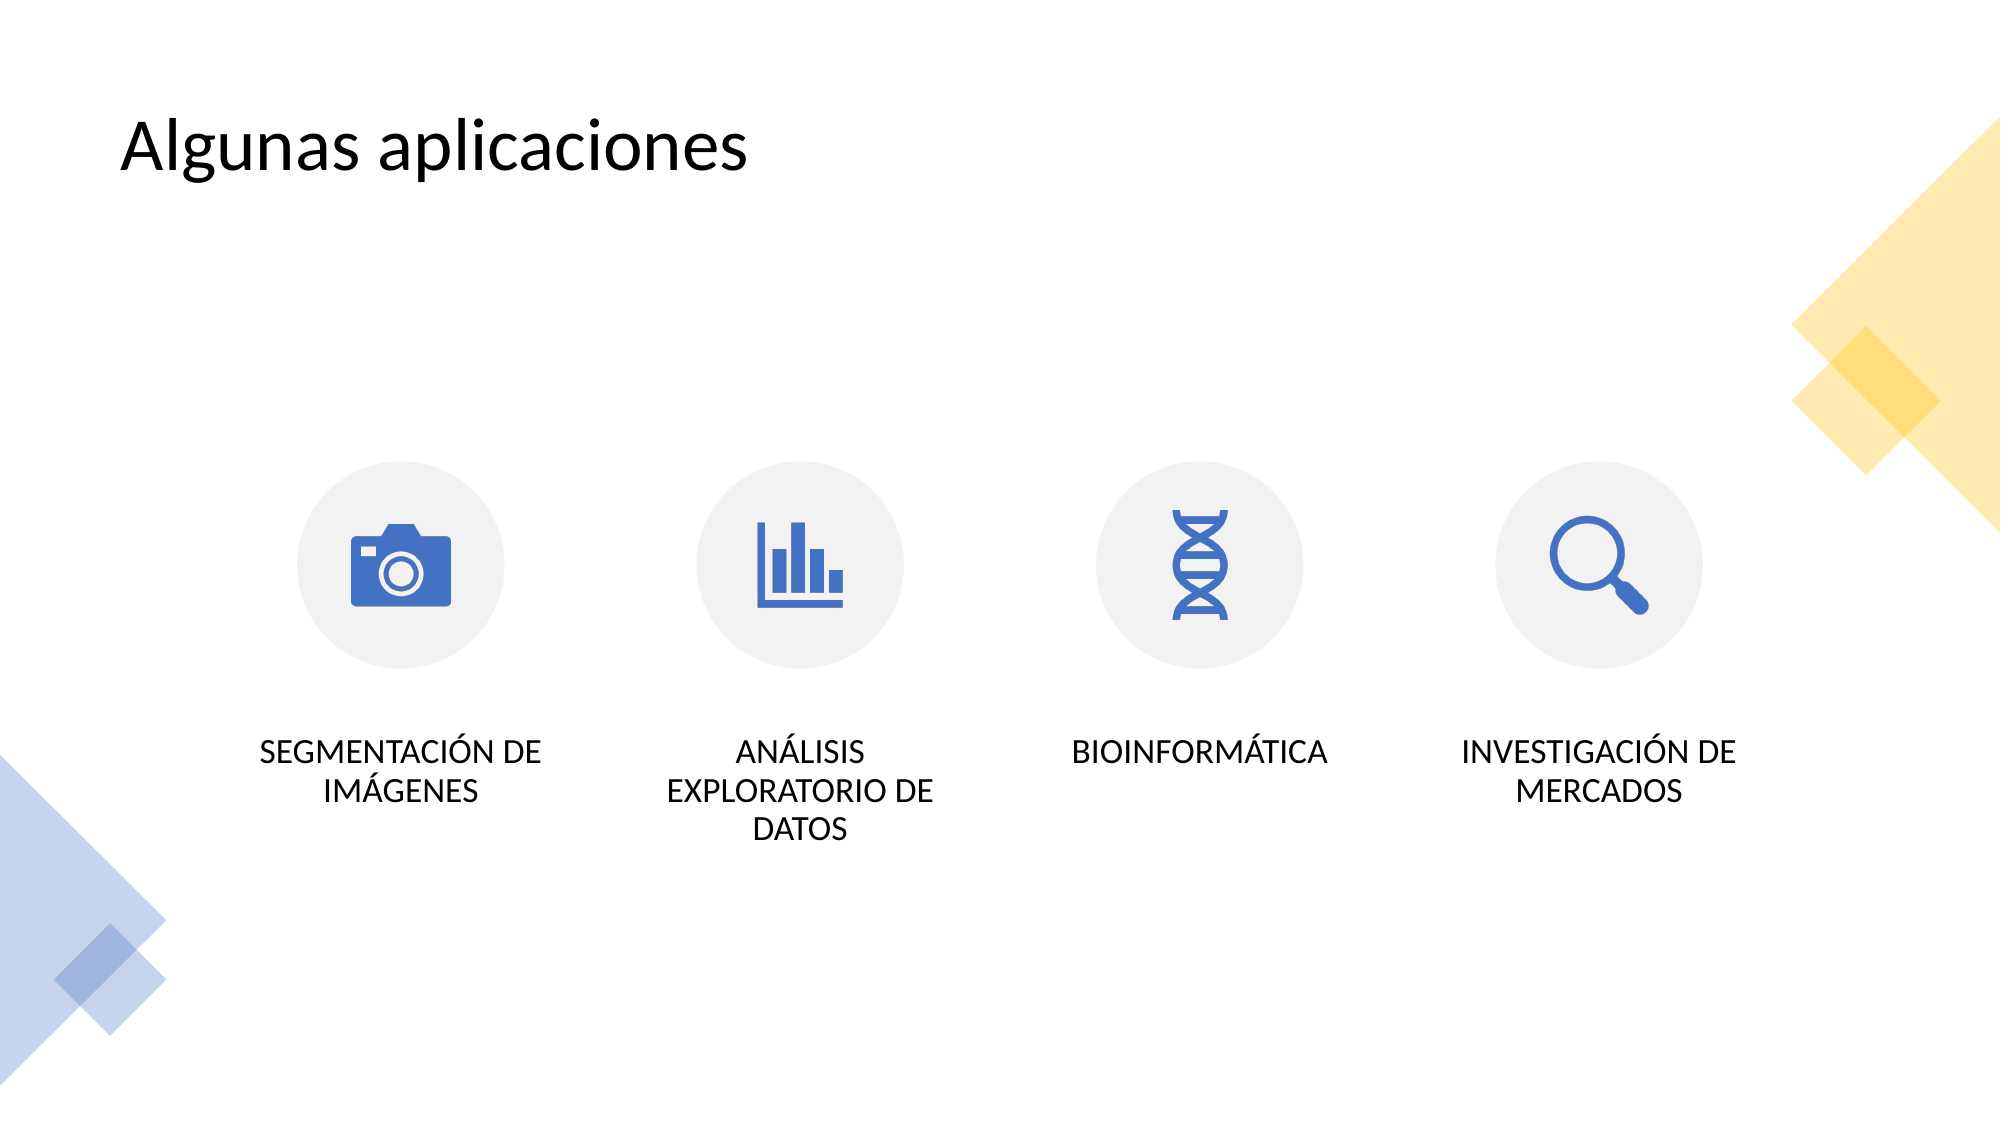

# Algunas aplicaciones

Segmentación de imágenes
Análisis exploratorio de datos
Bioinformática
Investigación de mercados